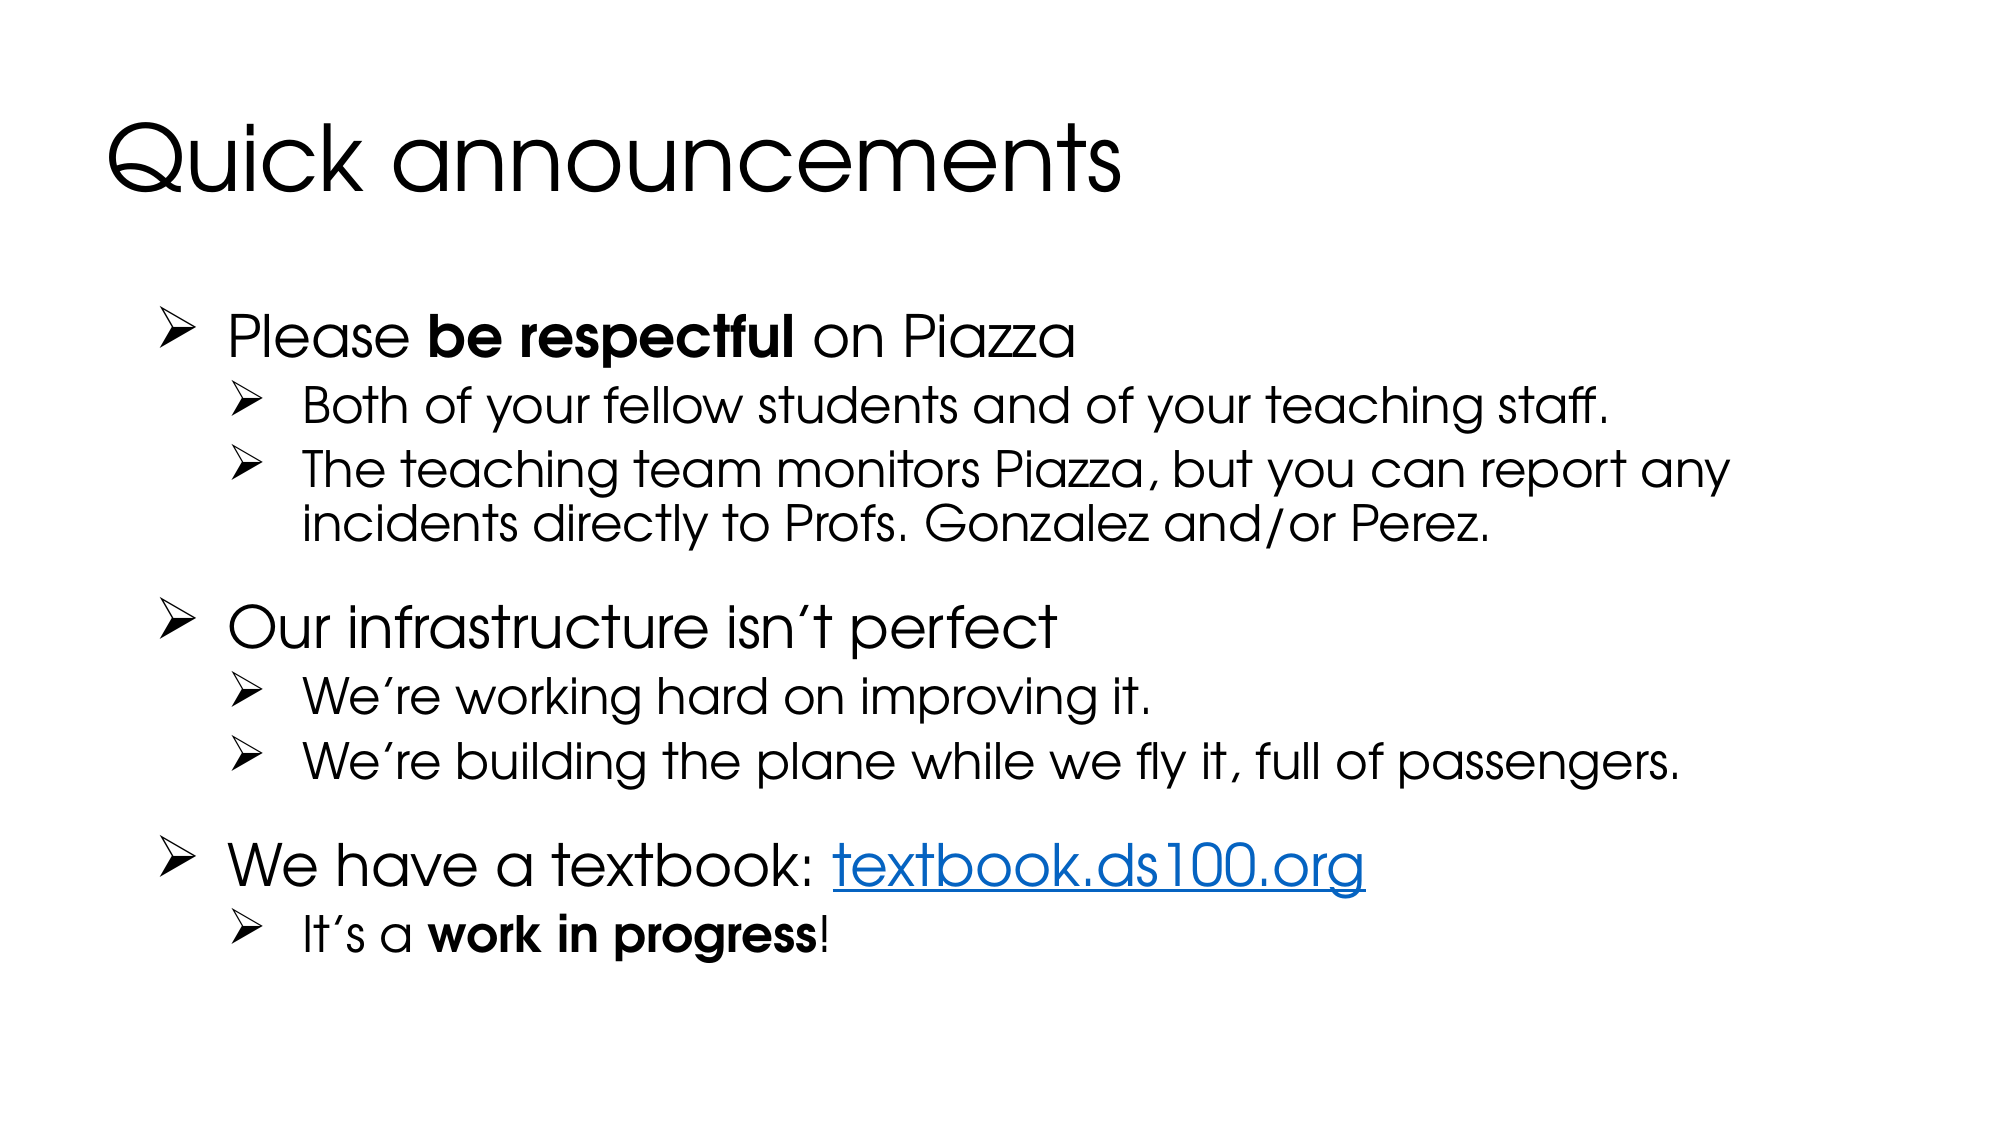

# Quick announcements
Please be respectful on Piazza
Both of your fellow students and of your teaching staff.
The teaching team monitors Piazza, but you can report any incidents directly to Profs. Gonzalez and/or Perez.
Our infrastructure isn’t perfect
We’re working hard on improving it.
We’re building the plane while we fly it, full of passengers.
We have a textbook: textbook.ds100.org
It’s a work in progress!